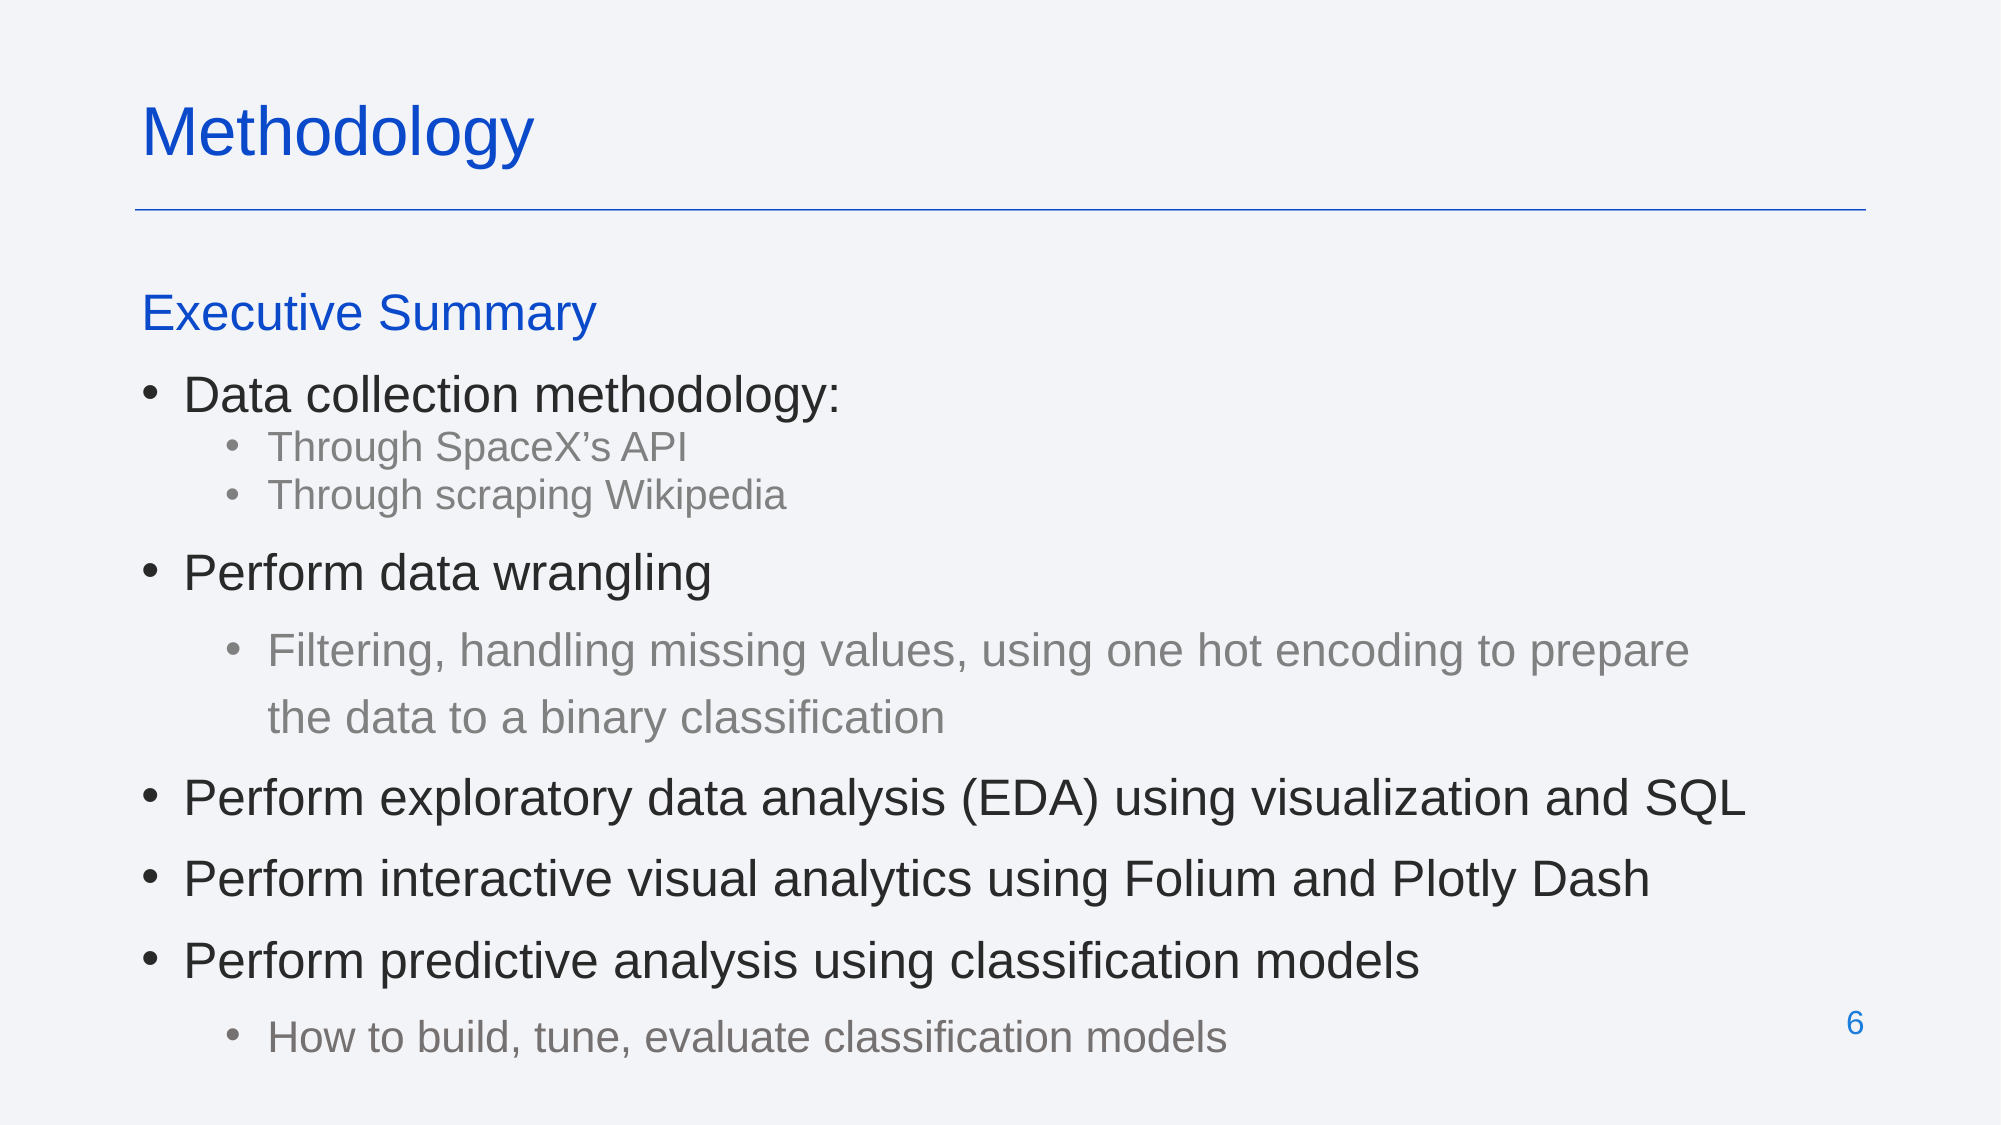

Methodology
Executive Summary
Data collection methodology:
Through SpaceX’s API
Through scraping Wikipedia
Perform data wrangling
Filtering, handling missing values, using one hot encoding to prepare the data to a binary classification
Perform exploratory data analysis (EDA) using visualization and SQL
Perform interactive visual analytics using Folium and Plotly Dash
Perform predictive analysis using classification models
How to build, tune, evaluate classification models

6